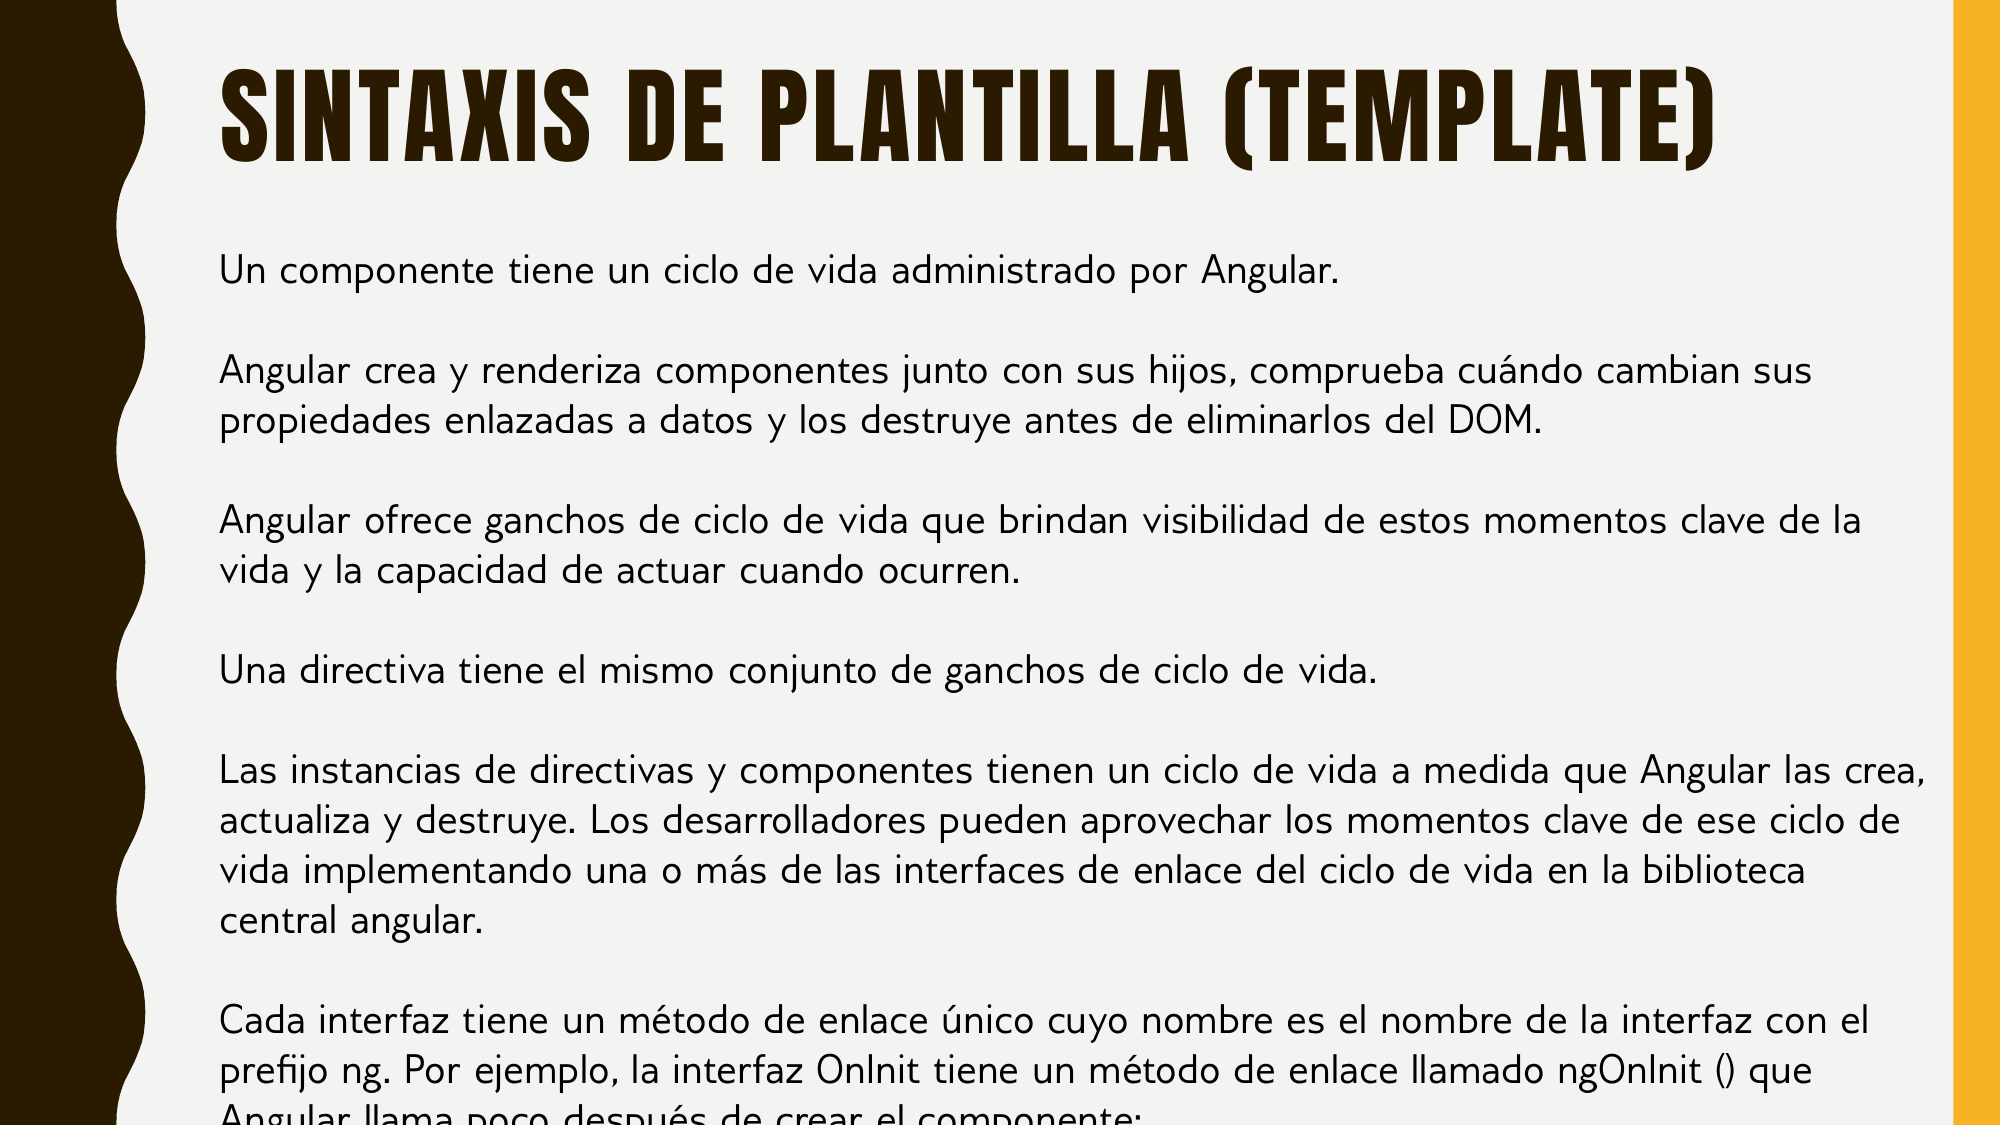

# Sintaxis de plantilla (template)
Un componente tiene un ciclo de vida administrado por Angular.

Angular crea y renderiza componentes junto con sus hijos, comprueba cuándo cambian sus propiedades enlazadas a datos y los destruye antes de eliminarlos del DOM.

Angular ofrece ganchos de ciclo de vida que brindan visibilidad de estos momentos clave de la vida y la capacidad de actuar cuando ocurren.

Una directiva tiene el mismo conjunto de ganchos de ciclo de vida.

Las instancias de directivas y componentes tienen un ciclo de vida a medida que Angular las crea, actualiza y destruye. Los desarrolladores pueden aprovechar los momentos clave de ese ciclo de vida implementando una o más de las interfaces de enlace del ciclo de vida en la biblioteca central angular.

Cada interfaz tiene un método de enlace único cuyo nombre es el nombre de la interfaz con el prefijo ng. Por ejemplo, la interfaz OnInit tiene un método de enlace llamado ngOnInit () que Angular llama poco después de crear el componente: